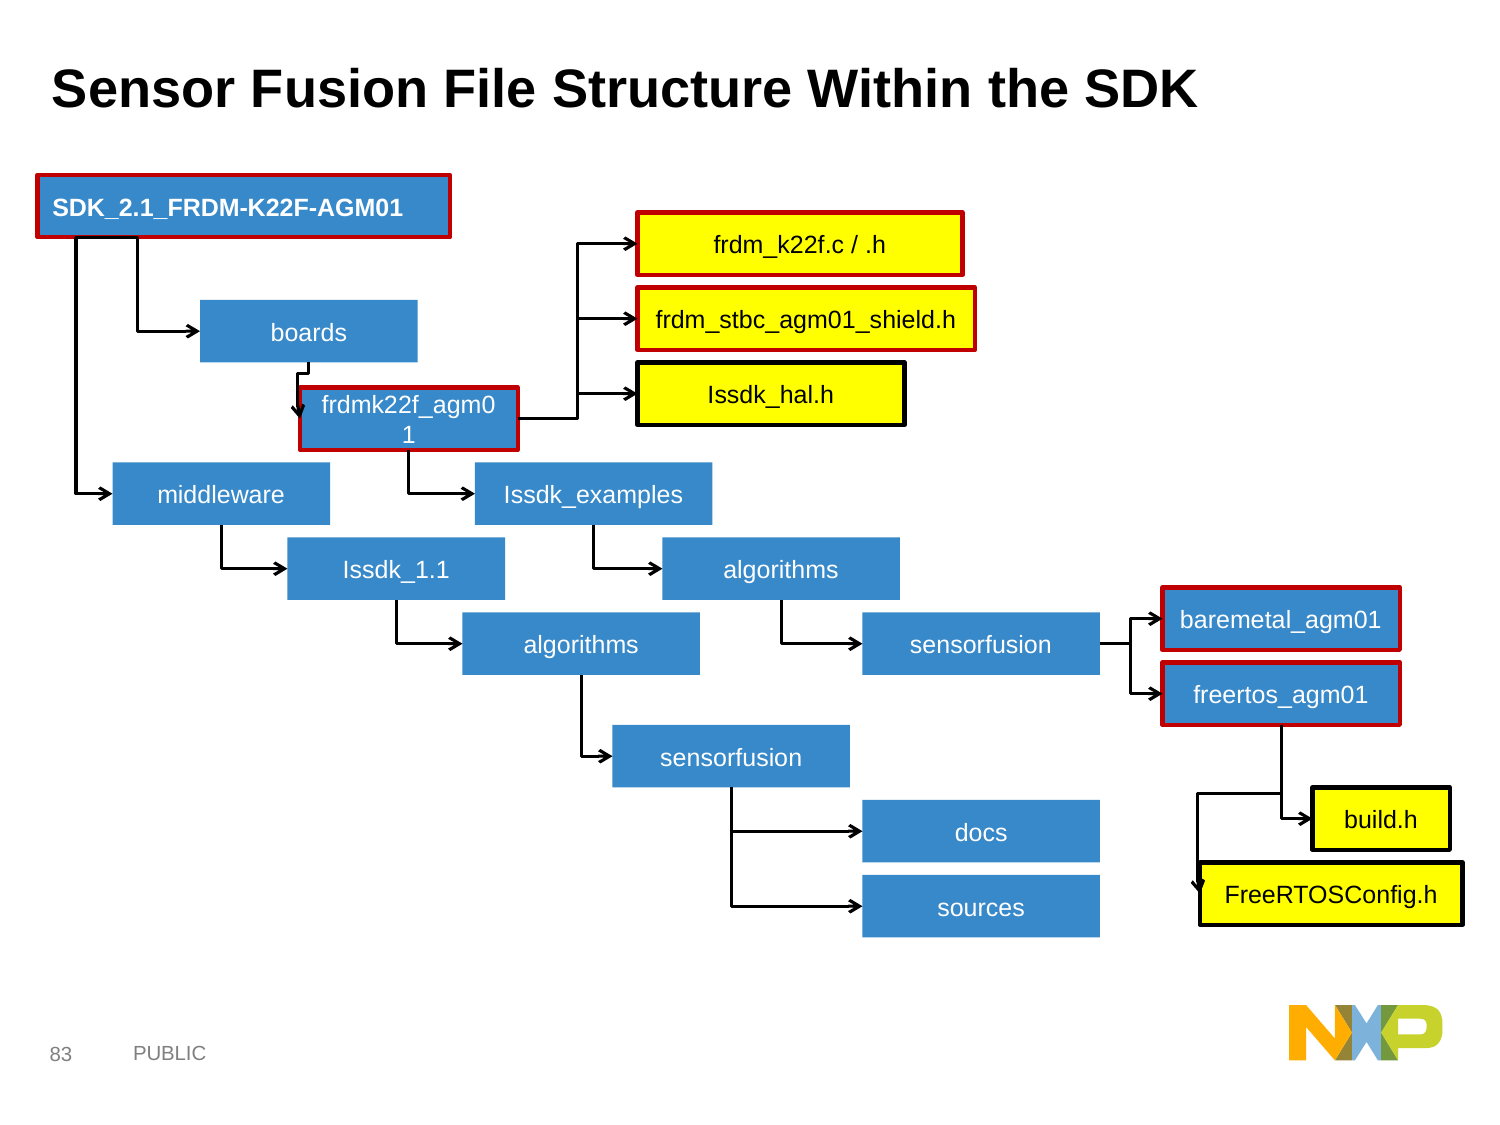

# Sensor Fusion File Structure Within the SDK
SDK_2.1_FRDM-K22F-AGM01
frdm_k22f.c / .h
frdm_stbc_agm01_shield.h
boards
Issdk_hal.h
frdmk22f_agm01
middleware
Issdk_examples
Issdk_1.1
algorithms
baremetal_agm01
algorithms
sensorfusion
freertos_agm01
sensorfusion
build.h
docs
FreeRTOSConfig.h
sources